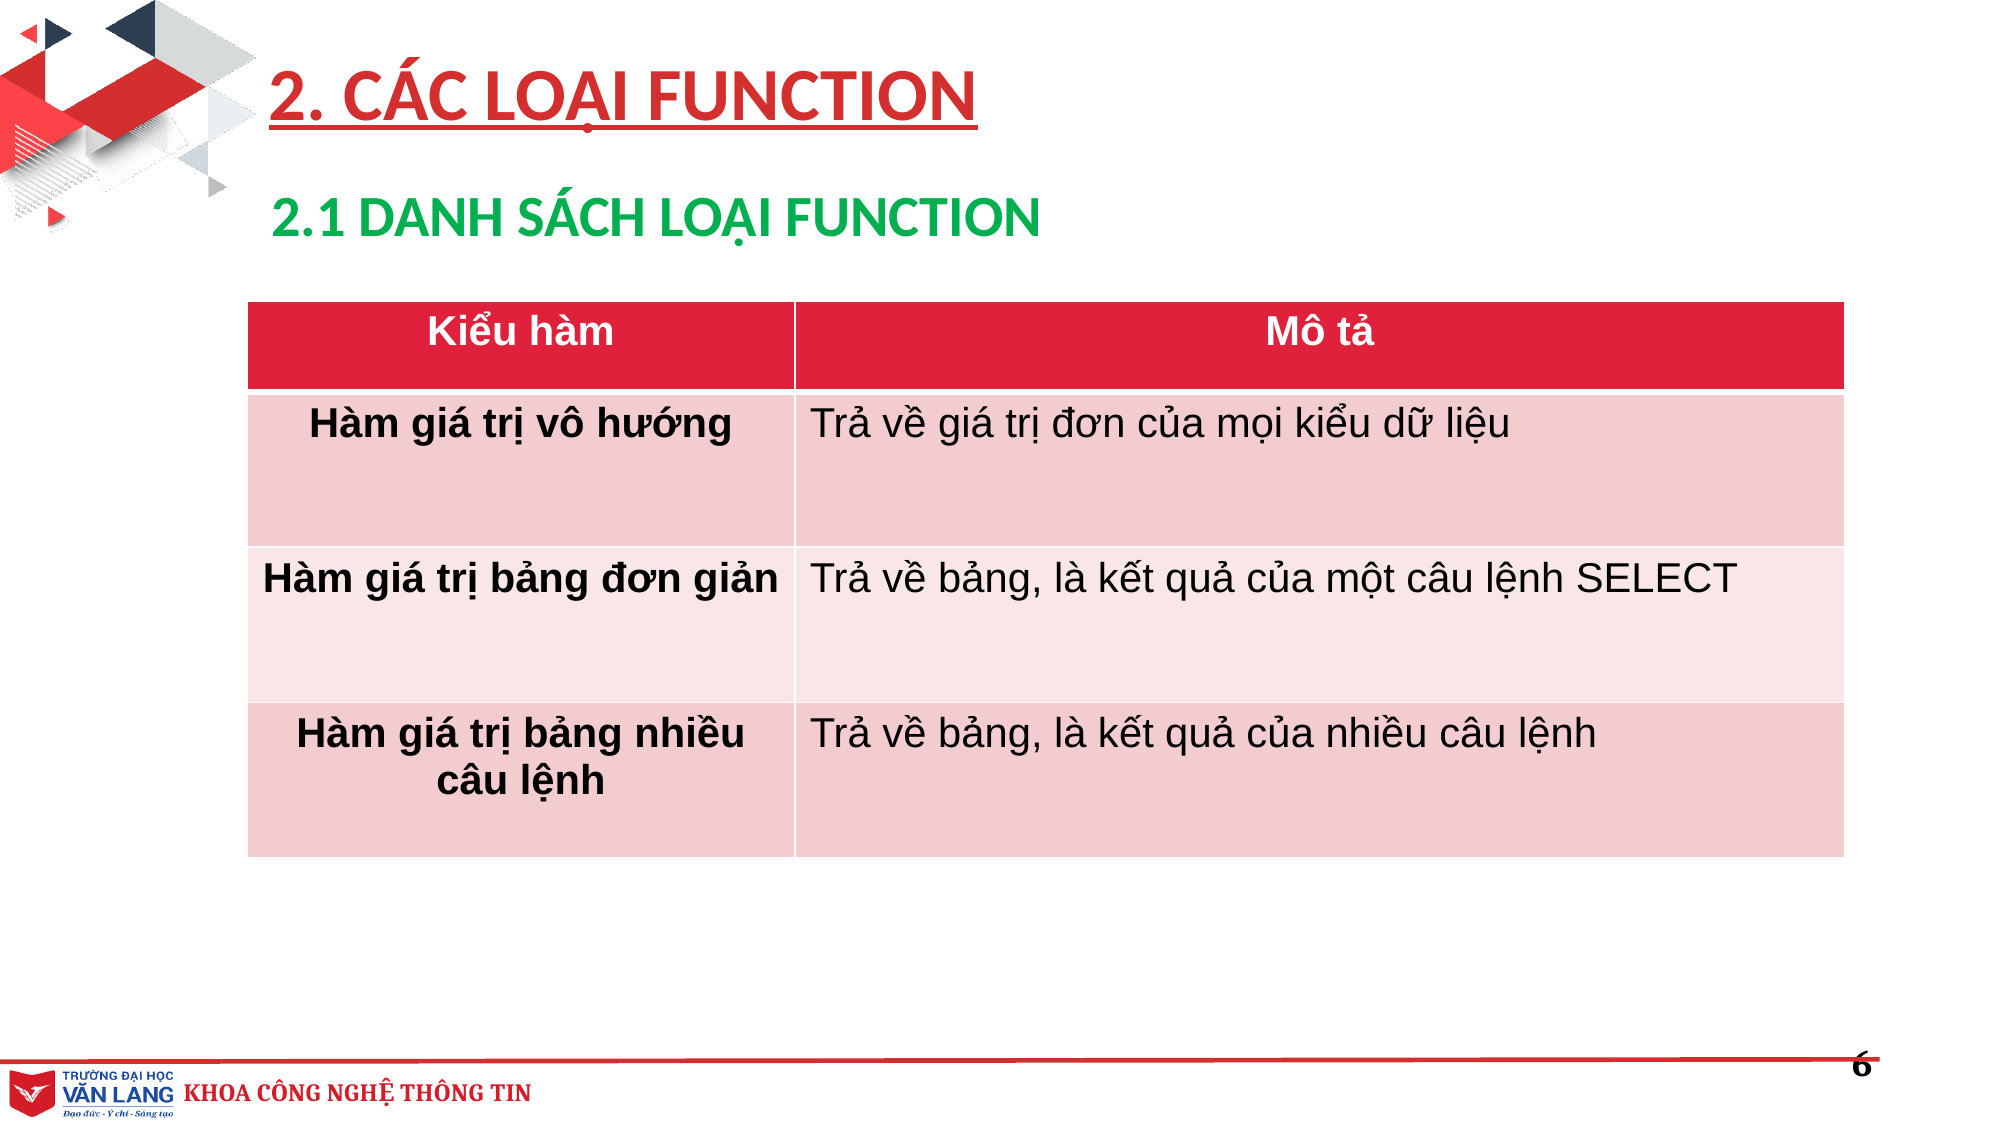

2. CÁC LOẠI FUNCTION

2.1 DANH SÁCH LOẠI FUNCTION

| Kiểu hàm | Mô tả |
| --- | --- |
| Hàm giá trị vô hướng | Trả về giá trị đơn của mọi kiểu dữ liệu |
| Hàm giá trị bảng đơn giản | Trả về bảng, là kết quả của một câu lệnh SELECT |
| Hàm giá trị bảng nhiều câu lệnh | Trả về bảng, là kết quả của nhiều câu lệnh |